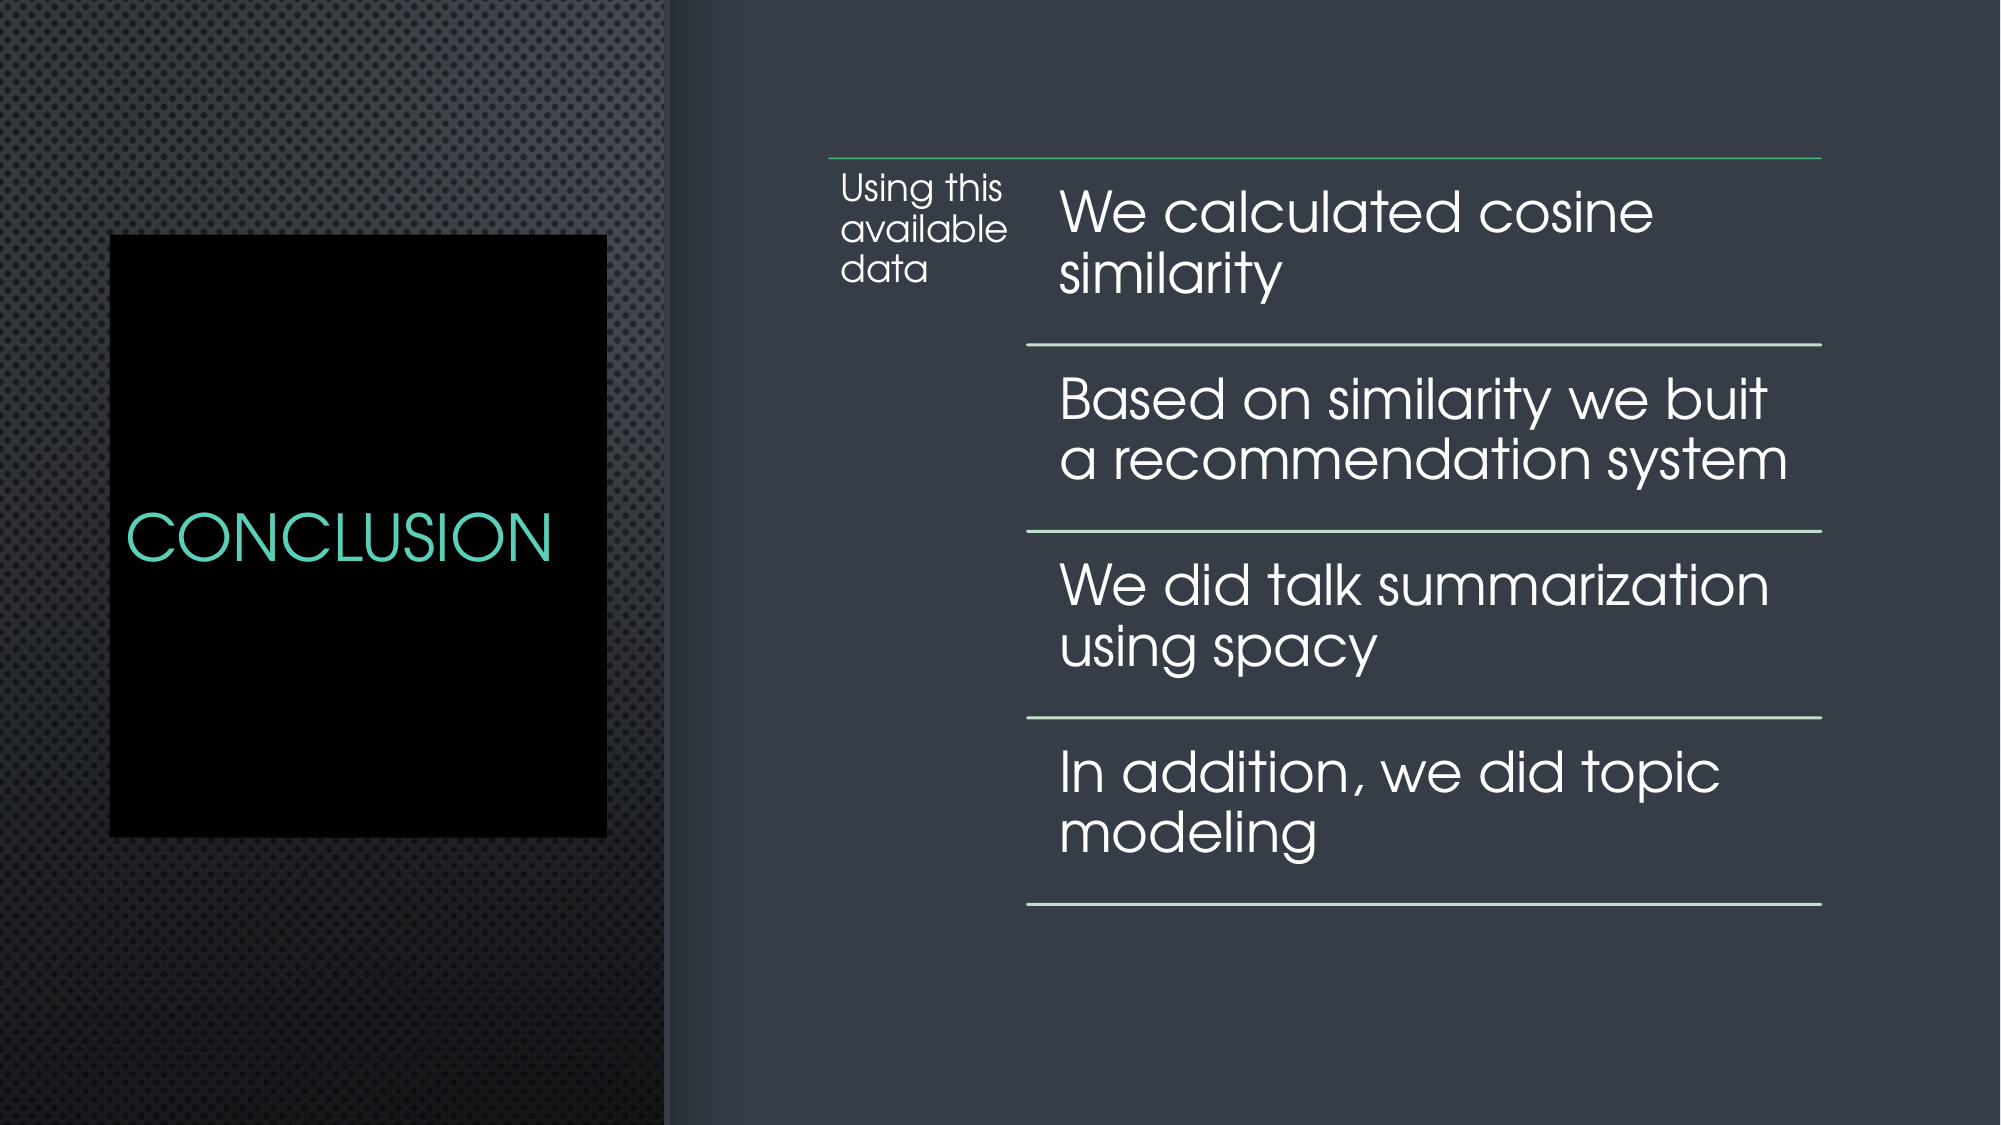

Using this available data
We calculated cosine similarity
Based on similarity we buit a recommendation system
We did talk summarization using spacy
In addition, we did topic modeling
# Conclusion